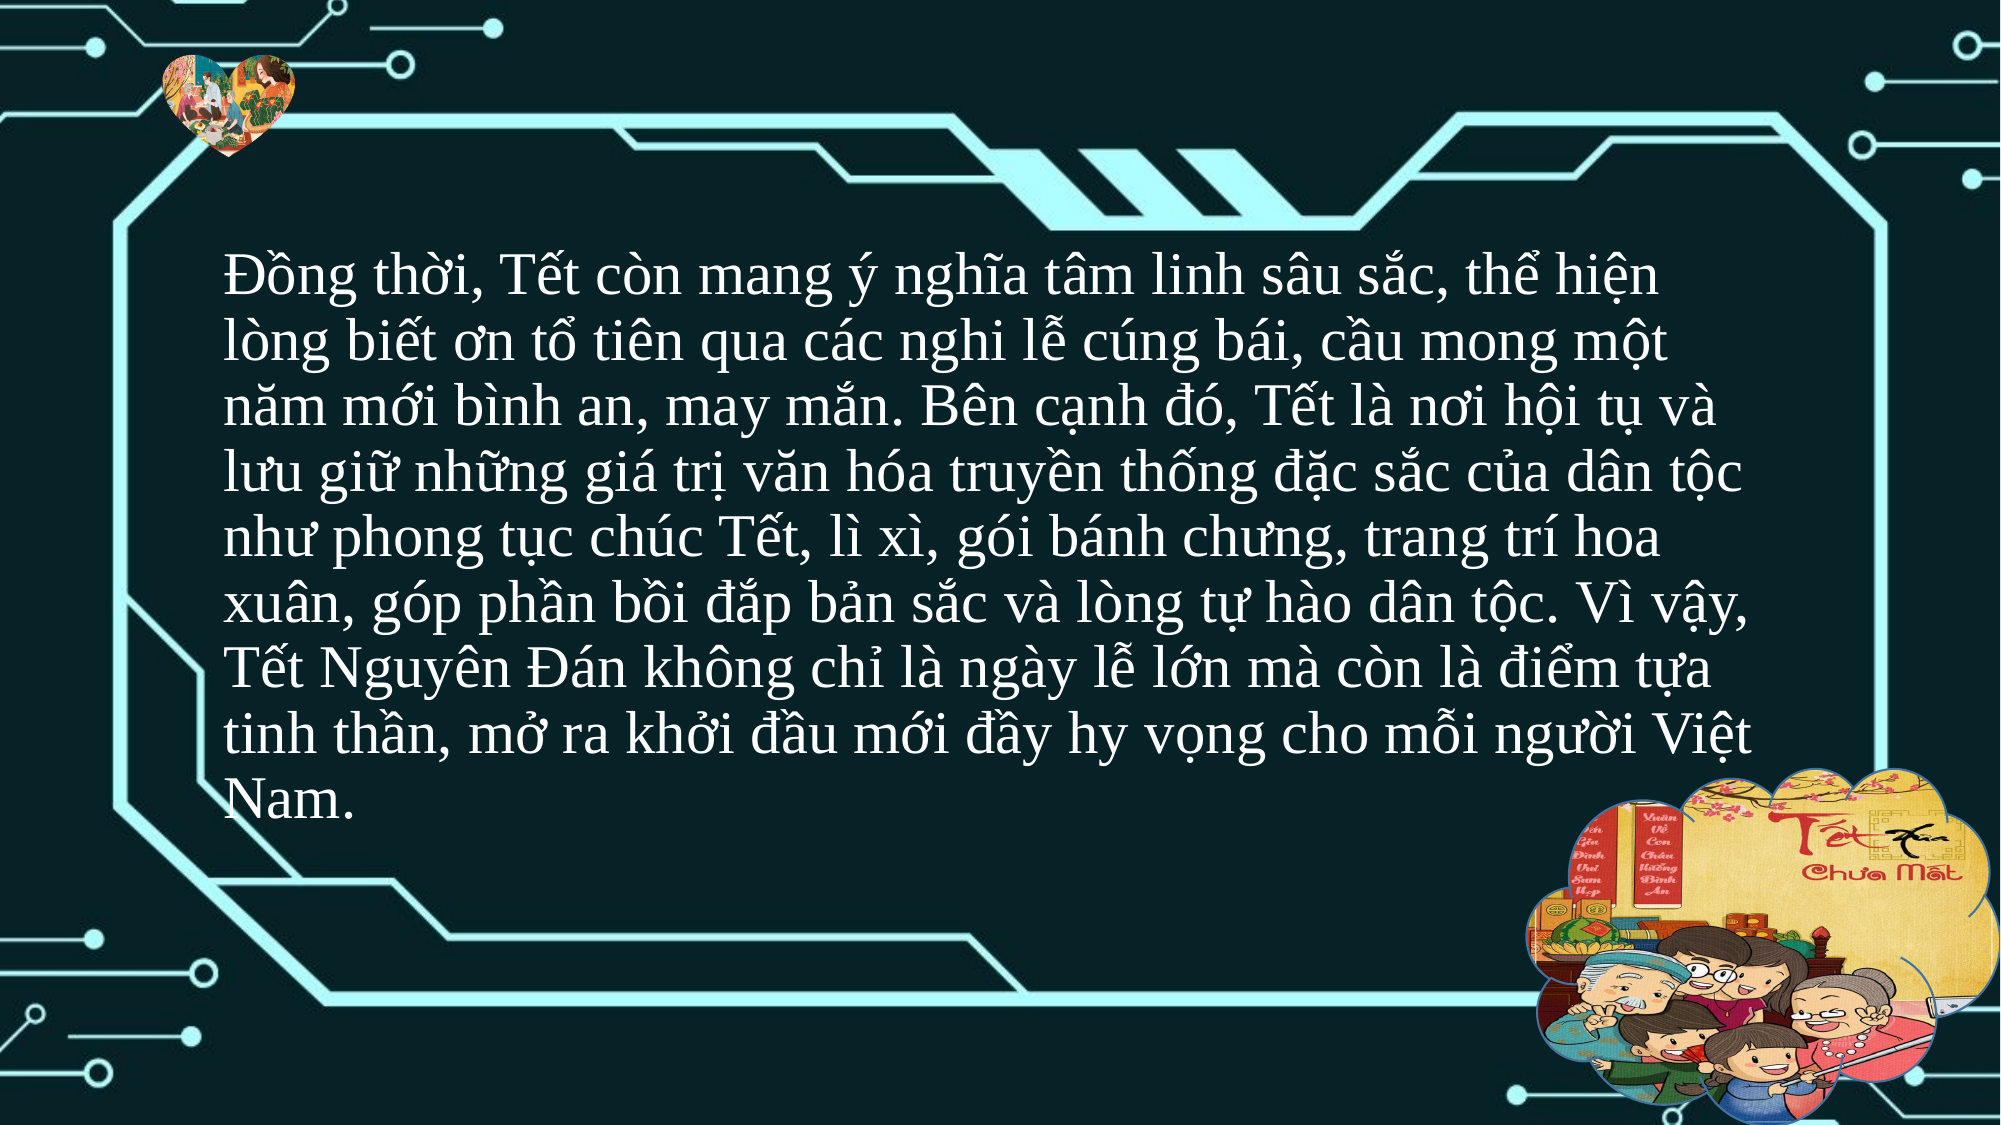

Đồng thời, Tết còn mang ý nghĩa tâm linh sâu sắc, thể hiện lòng biết ơn tổ tiên qua các nghi lễ cúng bái, cầu mong một năm mới bình an, may mắn. Bên cạnh đó, Tết là nơi hội tụ và lưu giữ những giá trị văn hóa truyền thống đặc sắc của dân tộc như phong tục chúc Tết, lì xì, gói bánh chưng, trang trí hoa xuân, góp phần bồi đắp bản sắc và lòng tự hào dân tộc. Vì vậy, Tết Nguyên Đán không chỉ là ngày lễ lớn mà còn là điểm tựa tinh thần, mở ra khởi đầu mới đầy hy vọng cho mỗi người Việt Nam.